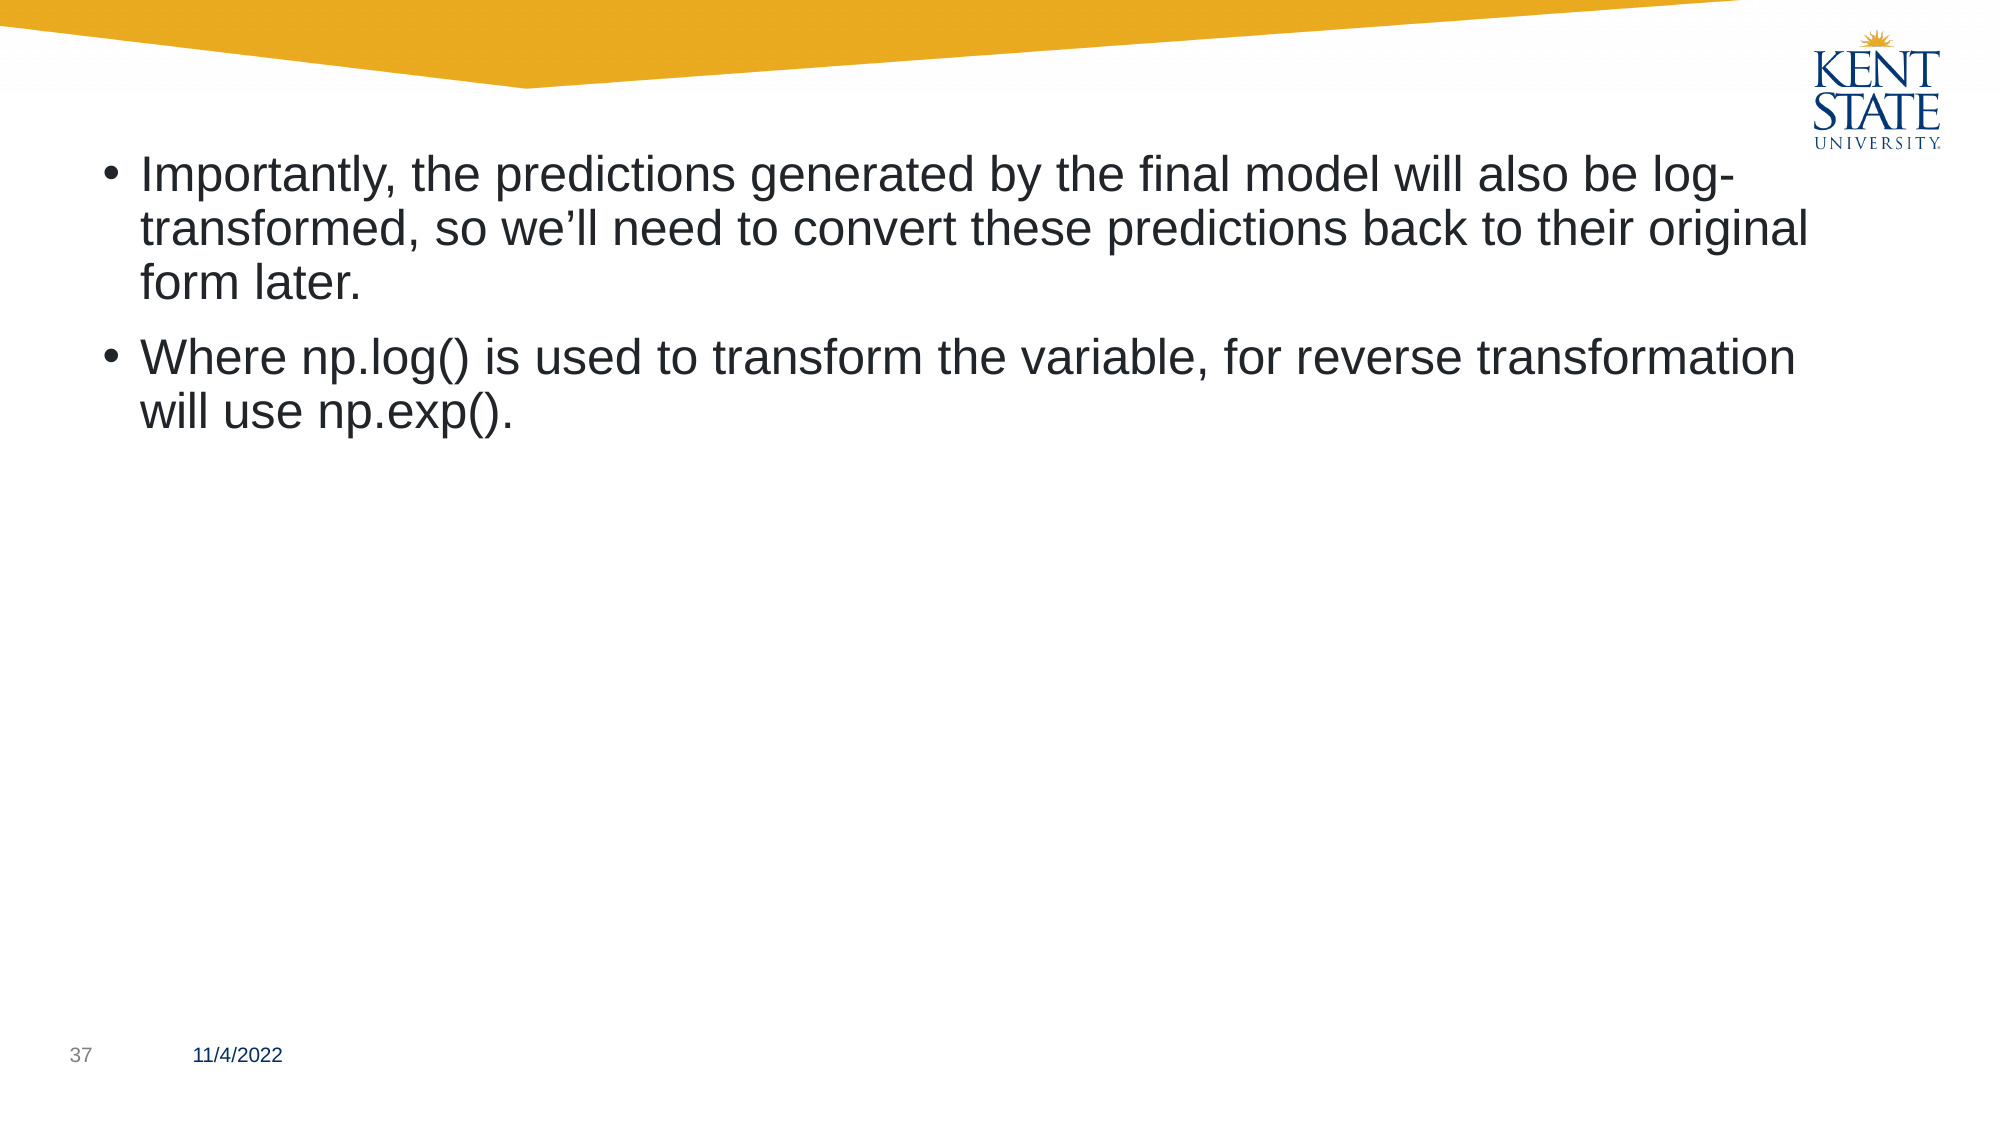

Importantly, the predictions generated by the final model will also be log-transformed, so we’ll need to convert these predictions back to their original form later.
Where np.log() is used to transform the variable, for reverse transformation will use np.exp().

11/4/2022